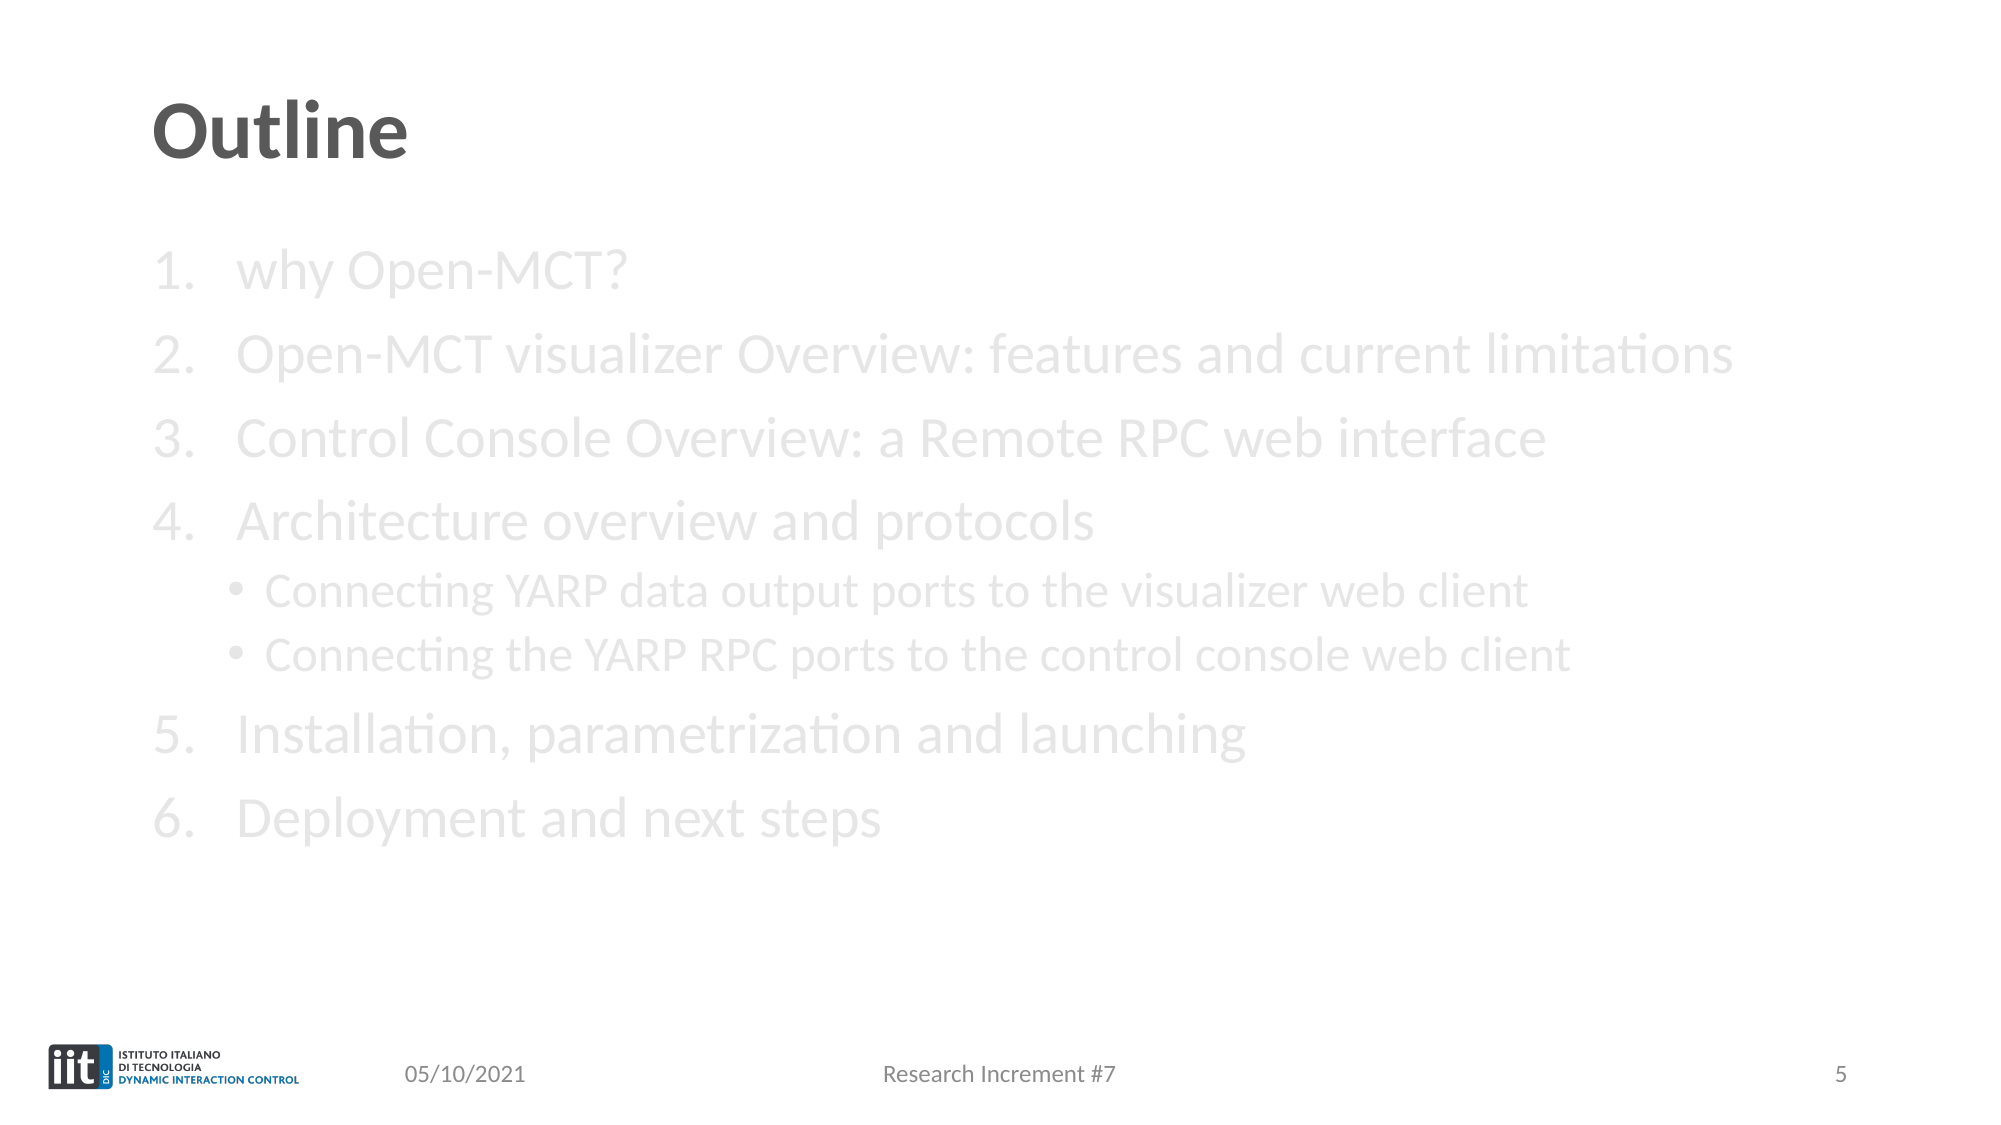

# Outline
why Open-MCT?
Open-MCT visualizer Overview: features and current limitations
Control Console Overview: a Remote RPC web interface
Architecture overview and protocols
Connecting YARP data output ports to the visualizer web client
Connecting the YARP RPC ports to the control console web client
Installation, parametrization and launching
Deployment and next steps
05/10/2021
Research Increment #7
5